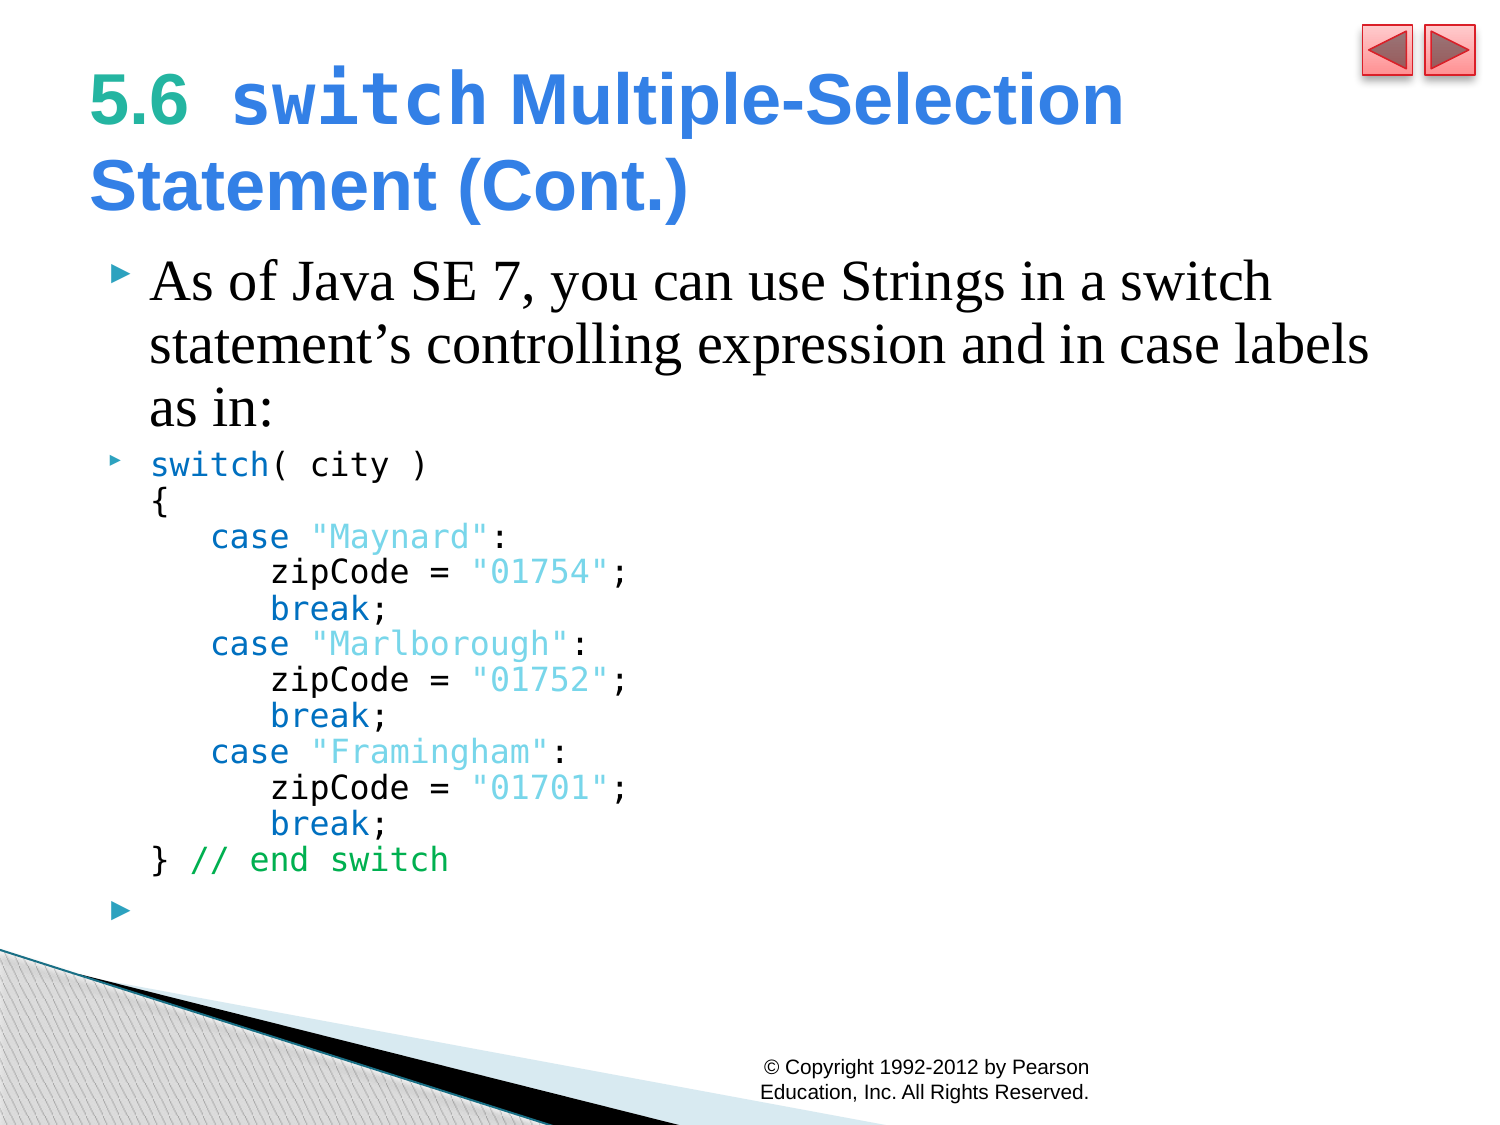

# 5.6  switch Multiple-Selection Statement (Cont.)
As of Java SE 7, you can use Strings in a switch statement’s controlling expression and in case labels as in:
switch( city )
{
   case "Maynard":
      zipCode = "01754";
      break;
   case "Marlborough":
      zipCode = "01752";
      break;
   case "Framingham":
      zipCode = "01701";
      break;
} // end switch

© Copyright 1992-2012 by Pearson Education, Inc. All Rights Reserved.